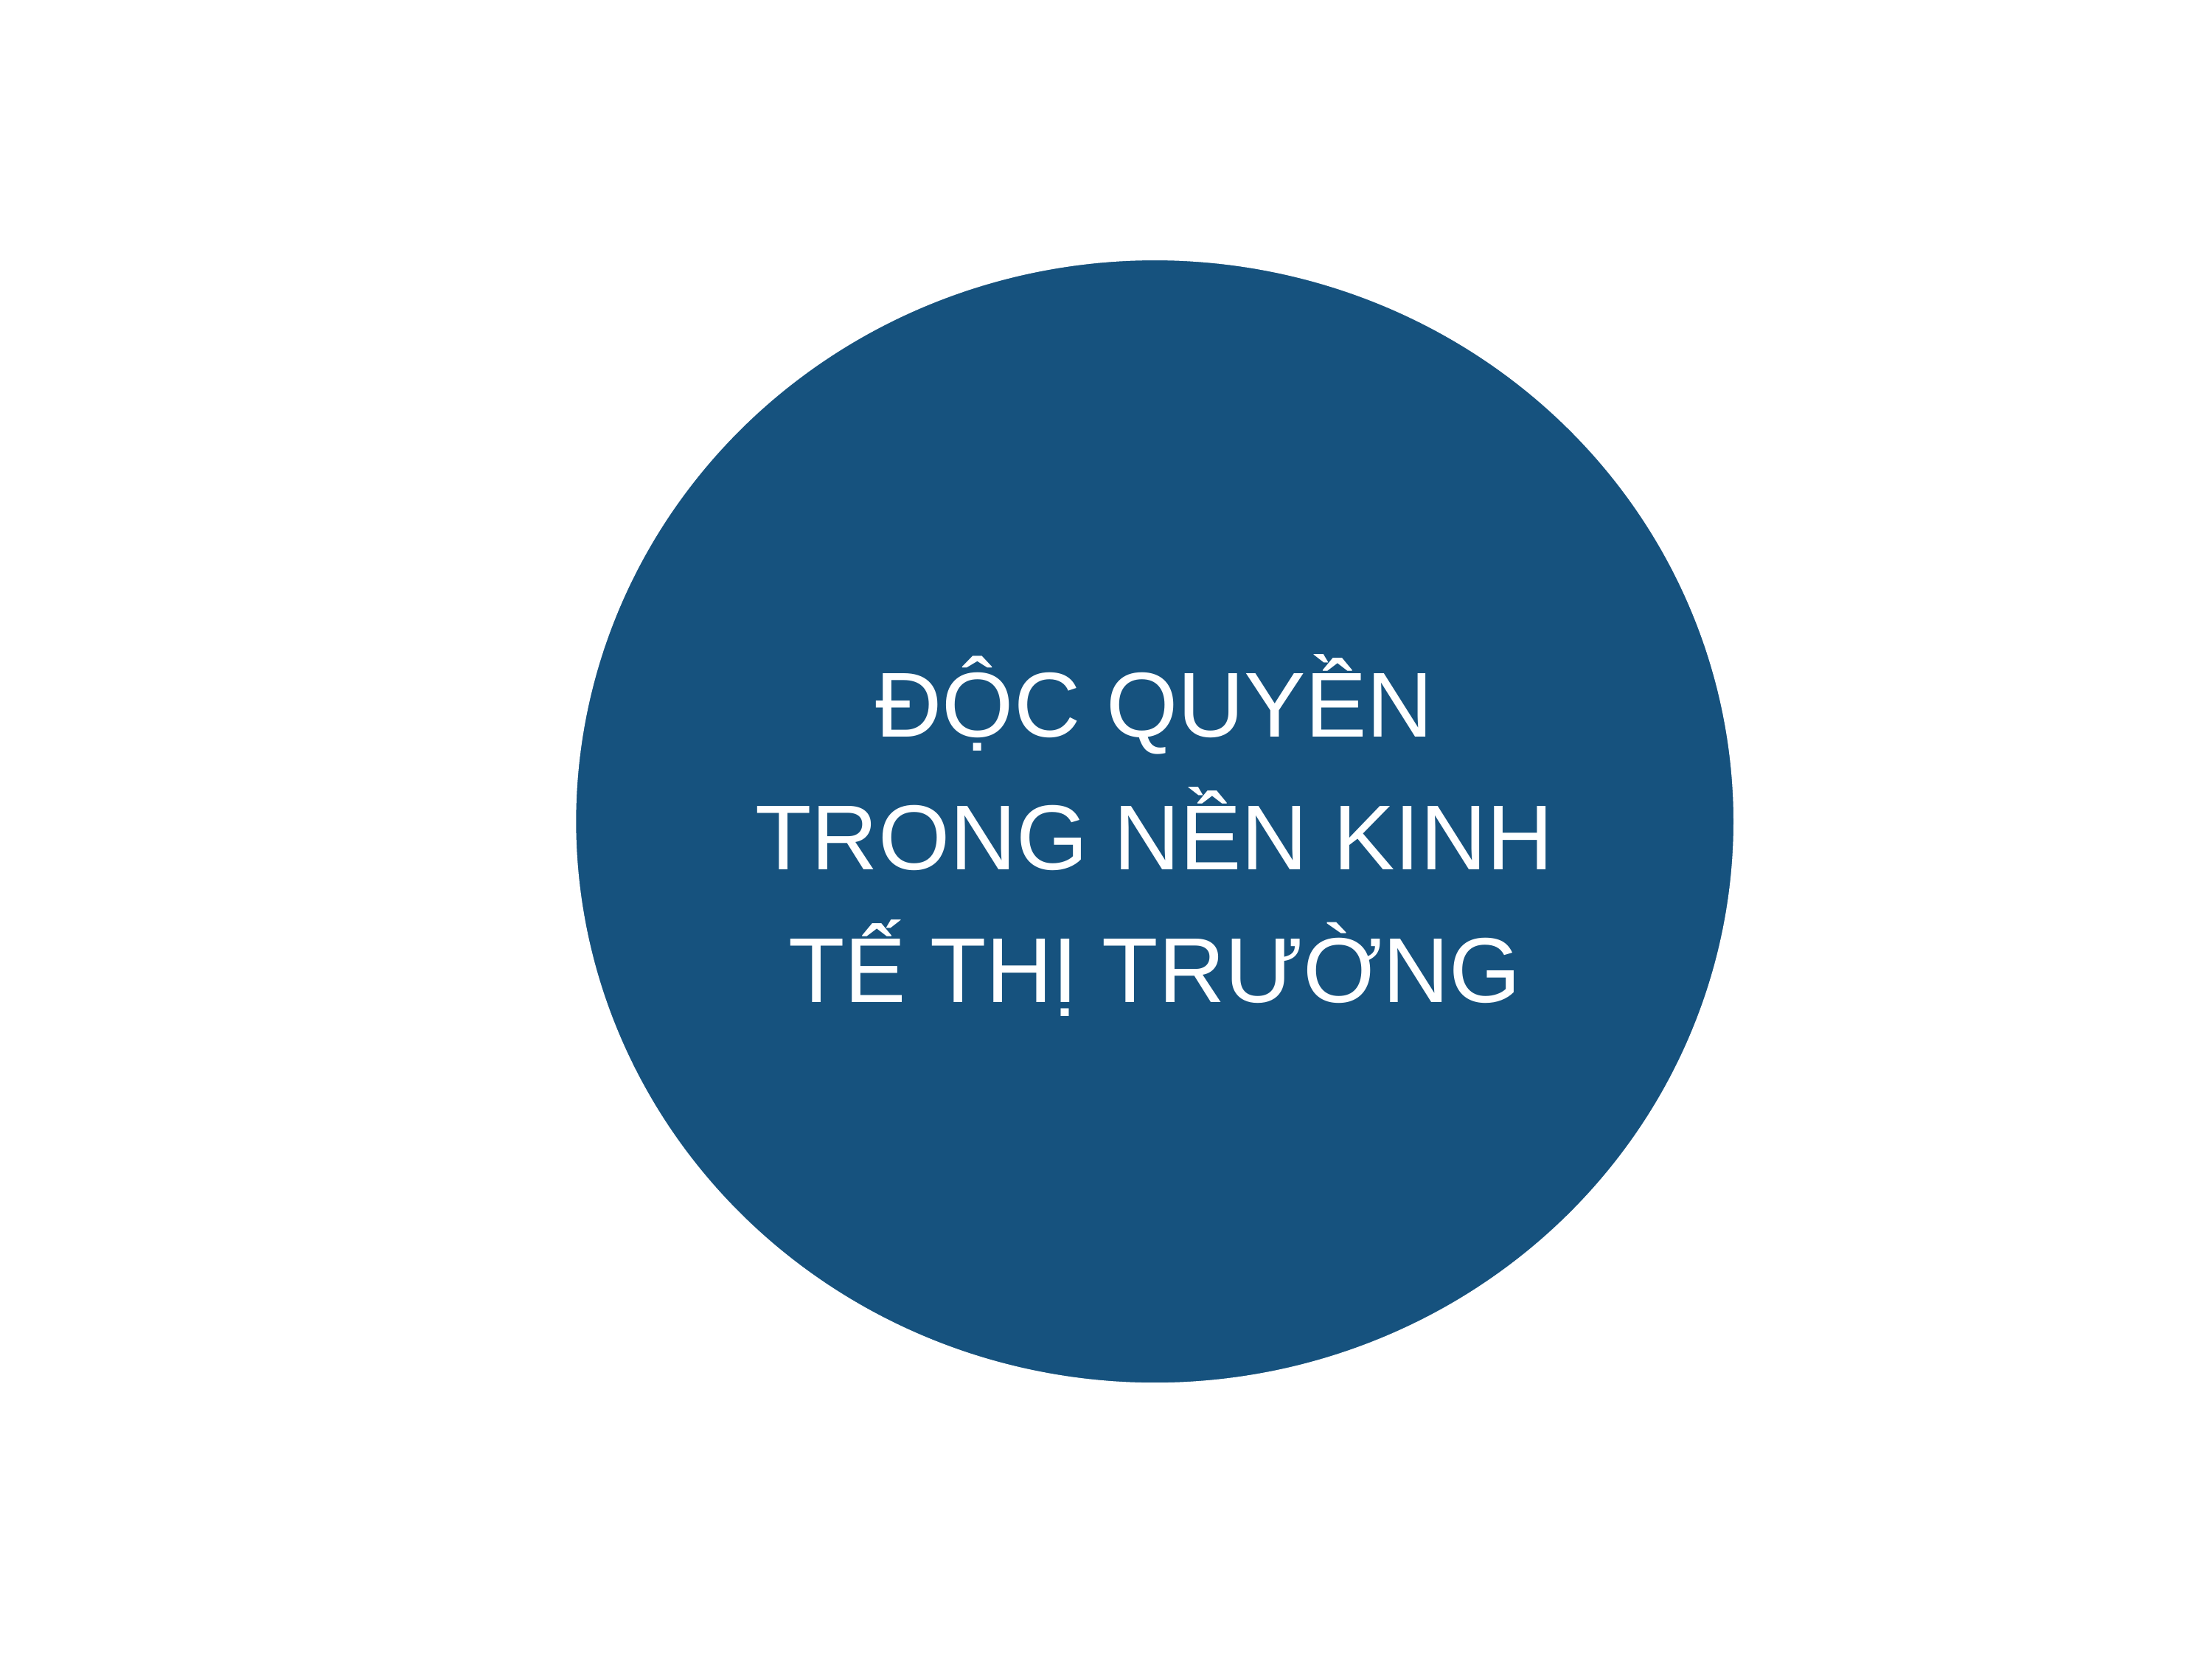

ĐỘC QUYỀN TRONG NỀN KINH TẾ THỊ TRƯỜNG